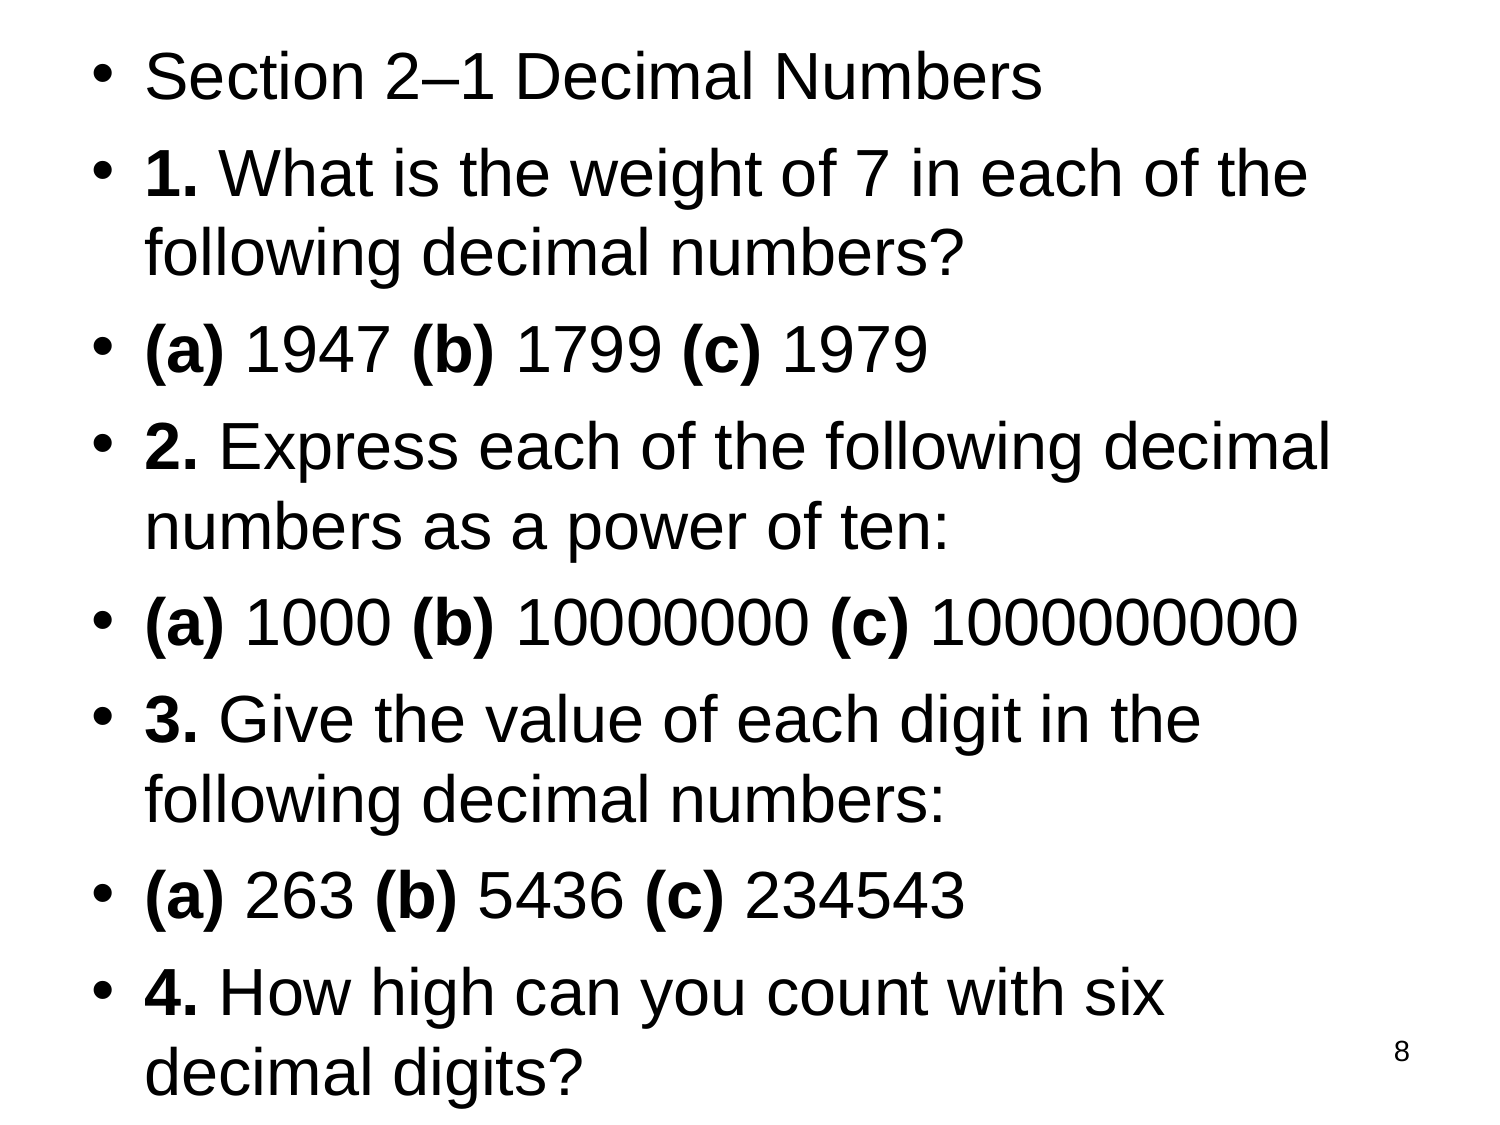

Section 2–1 Decimal Numbers
1. What is the weight of 7 in each of the following decimal numbers?
(a) 1947 (b) 1799 (c) 1979
2. Express each of the following decimal numbers as a power of ten:
(a) 1000 (b) 10000000 (c) 1000000000
3. Give the value of each digit in the following decimal numbers:
(a) 263 (b) 5436 (c) 234543
4. How high can you count with six decimal digits?

8